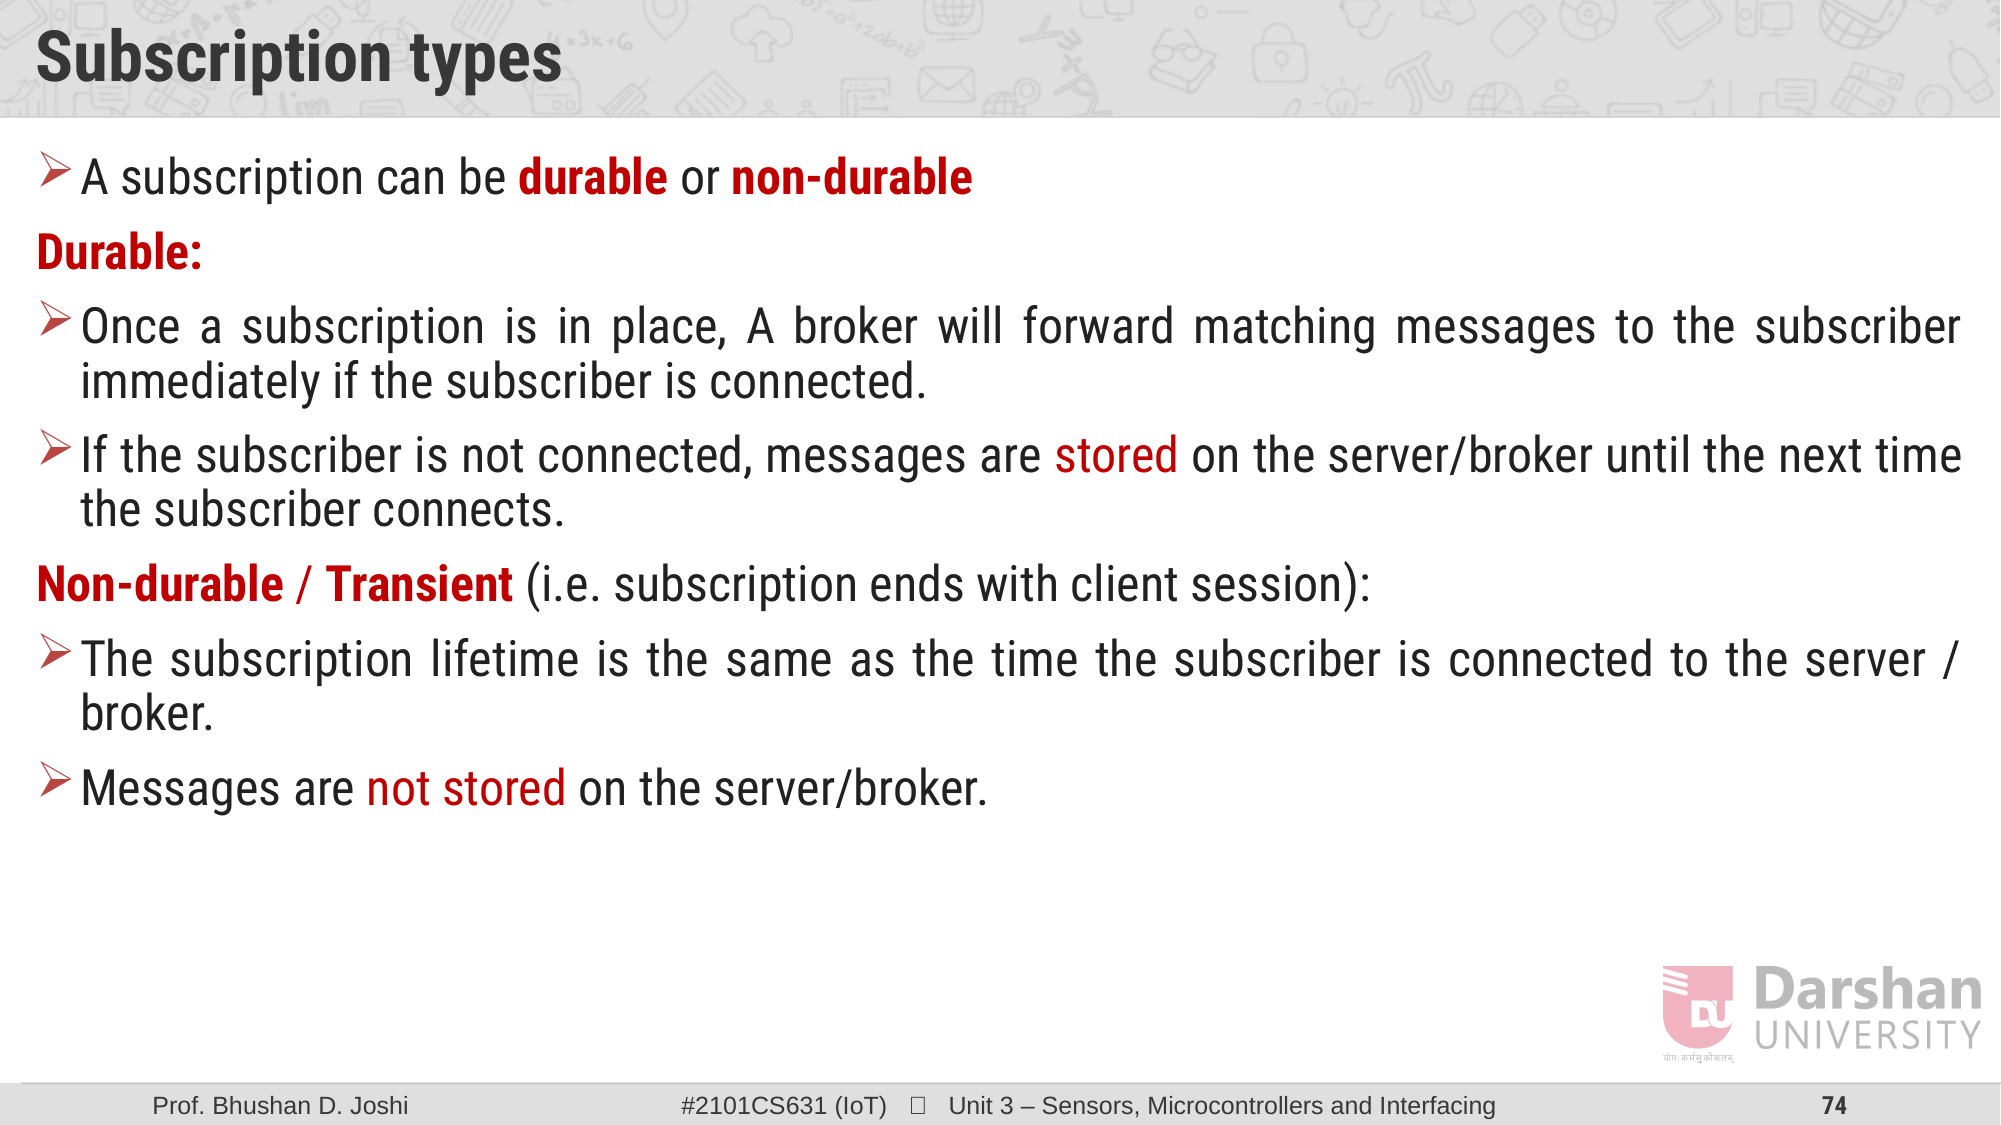

# Subscription types
A subscription can be durable or non-durable
Durable:
Once a subscription is in place, A broker will forward matching messages to the subscriber immediately if the subscriber is connected.
If the subscriber is not connected, messages are stored on the server/broker until the next time the subscriber connects.
Non-durable / Transient (i.e. subscription ends with client session):
The subscription lifetime is the same as the time the subscriber is connected to the server / broker.
Messages are not stored on the server/broker.